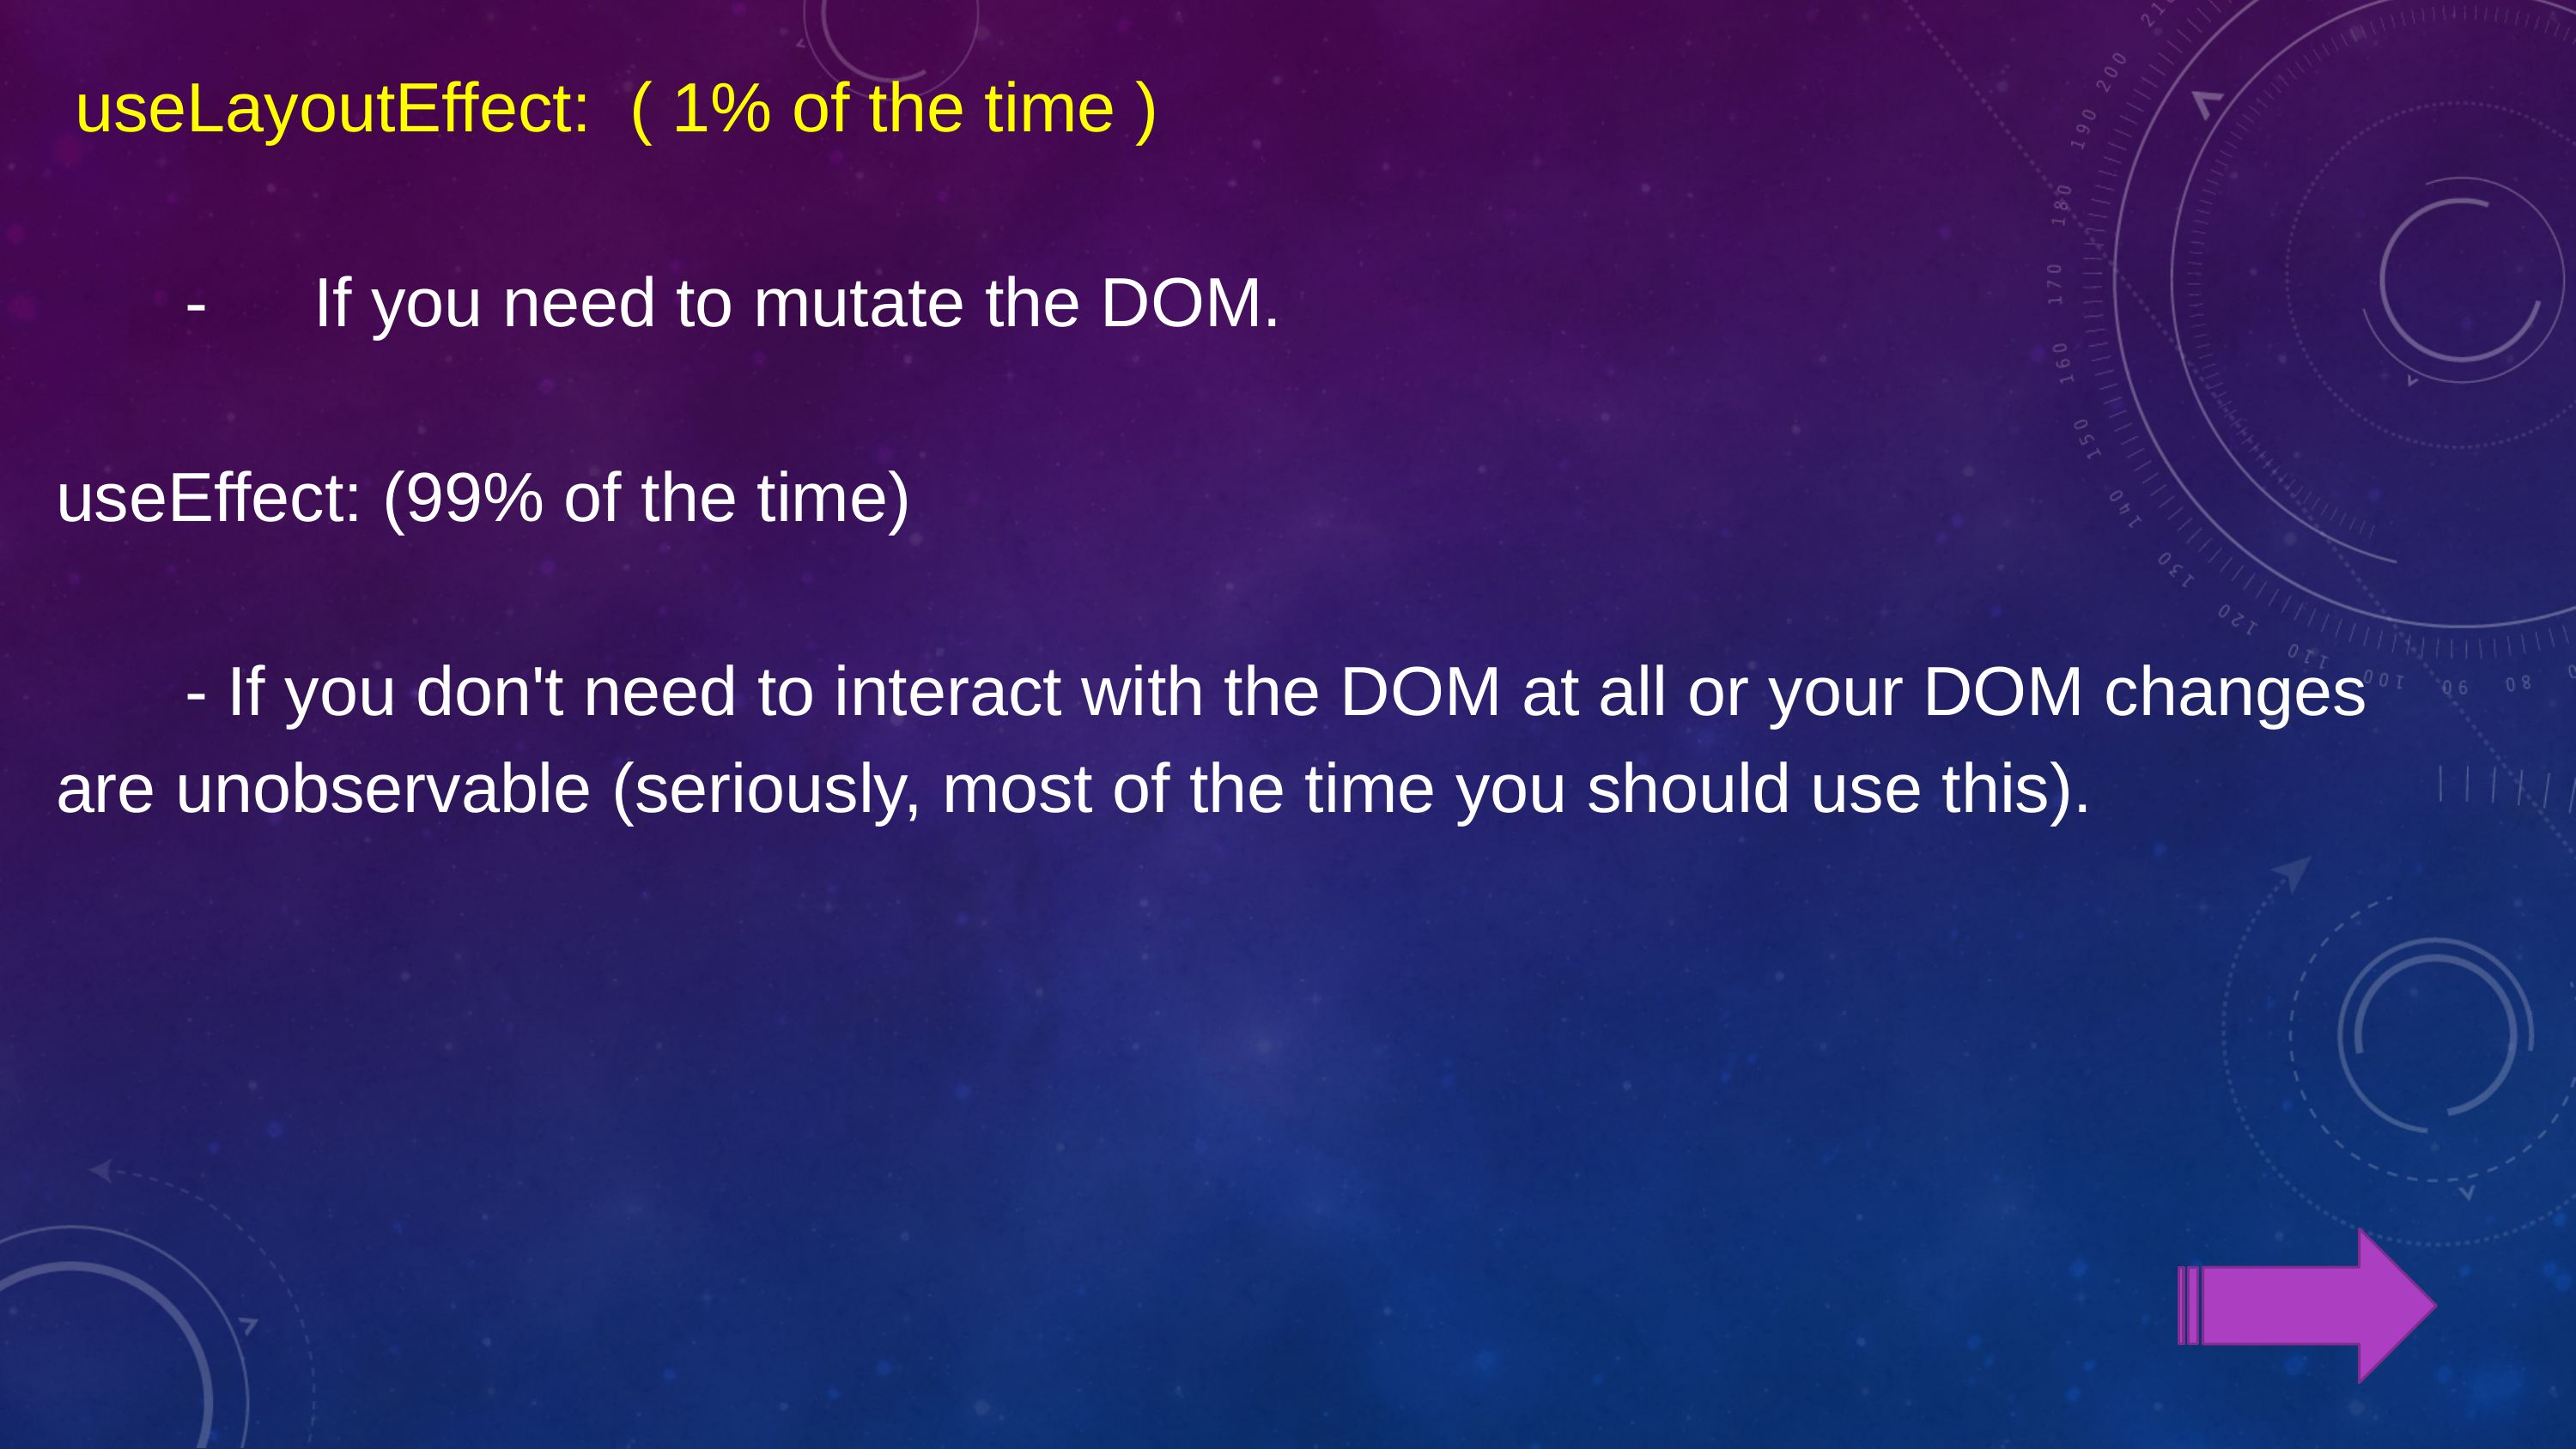

useLayoutEffect:  ( 1% of the time )

	-	If you need to mutate the DOM.

useEffect: (99% of the time)

	- If you don't need to interact with the DOM at all or your DOM changes are unobservable (seriously, most of the time you should use this).